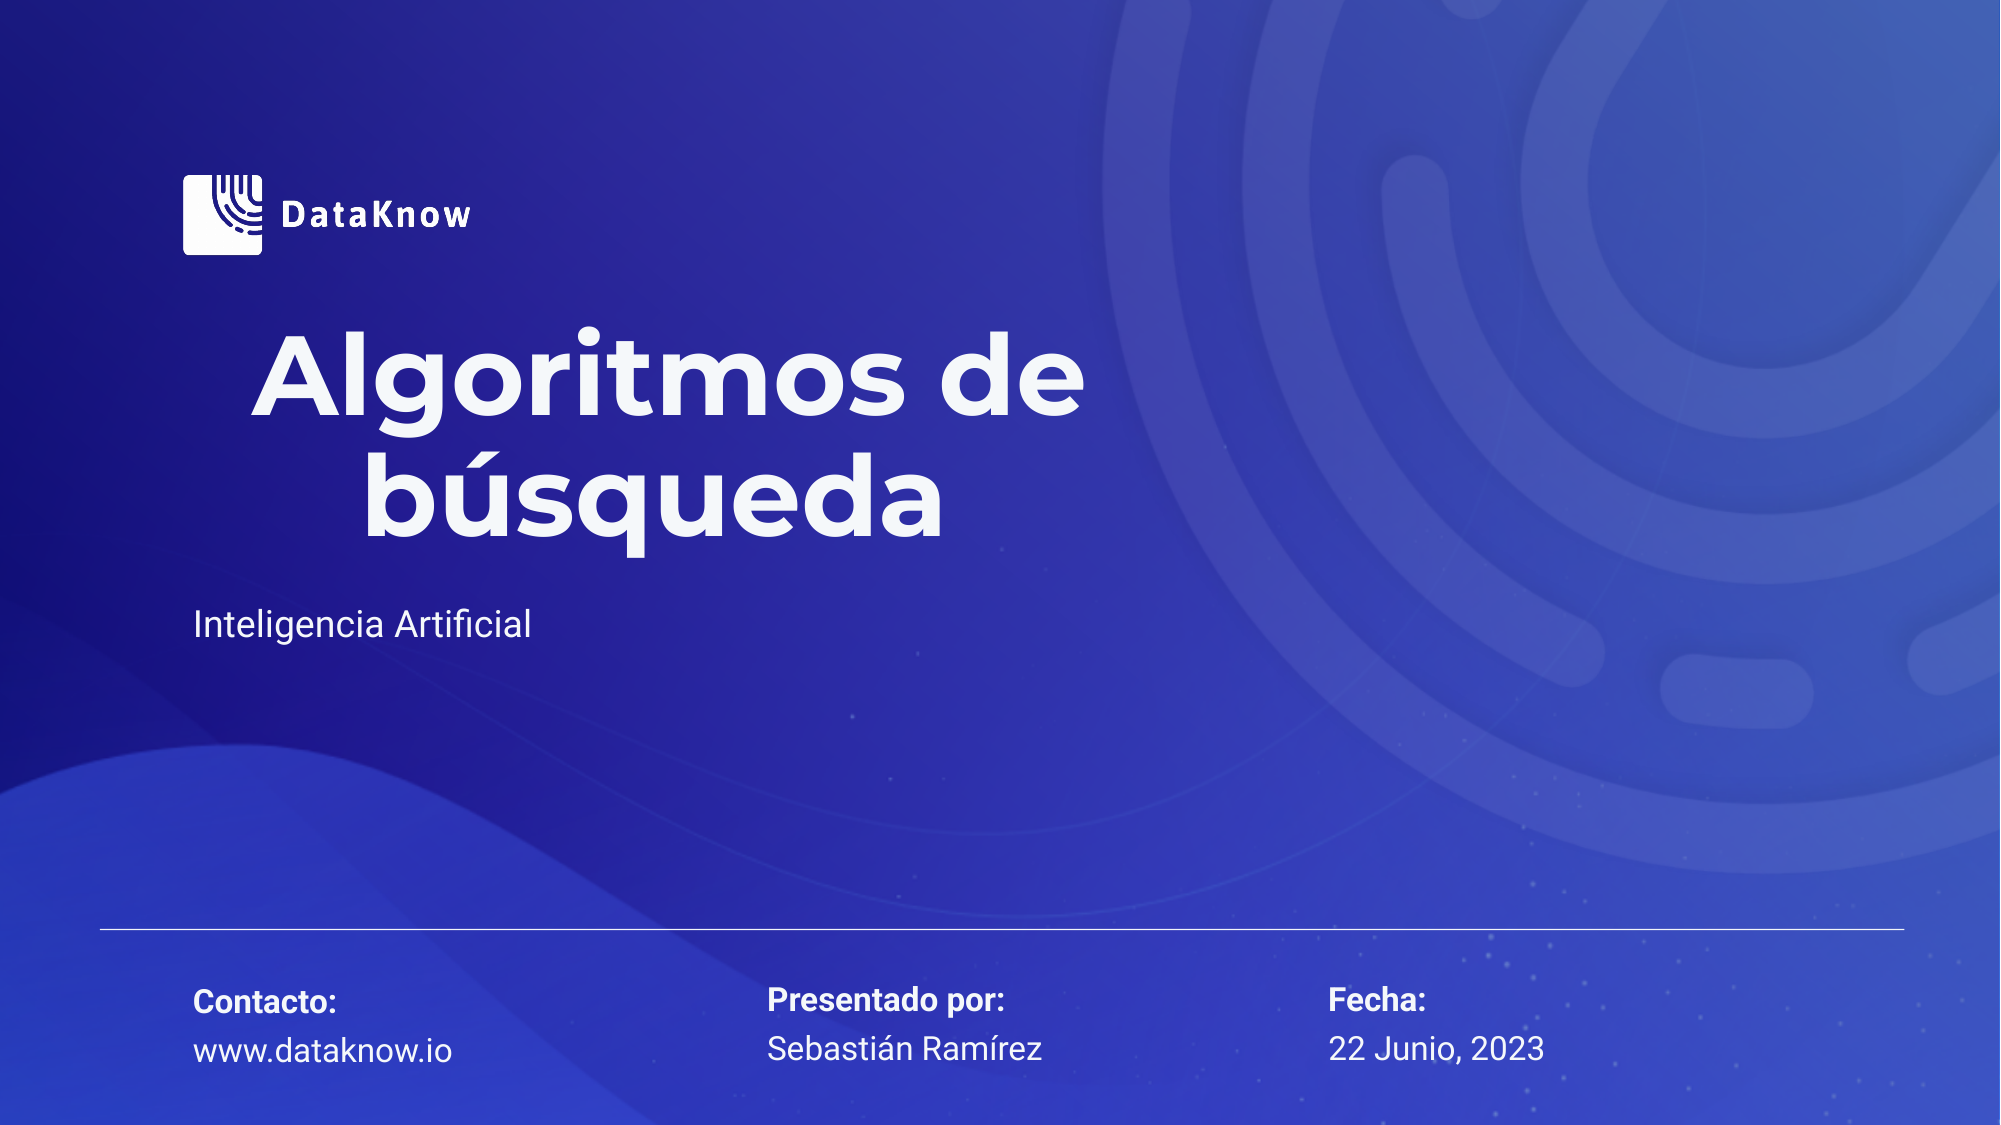

Algoritmos de búsqueda
Inteligencia Artificial
Presentado por:
Fecha:
Sebastián Ramírez
22 Junio, 2023